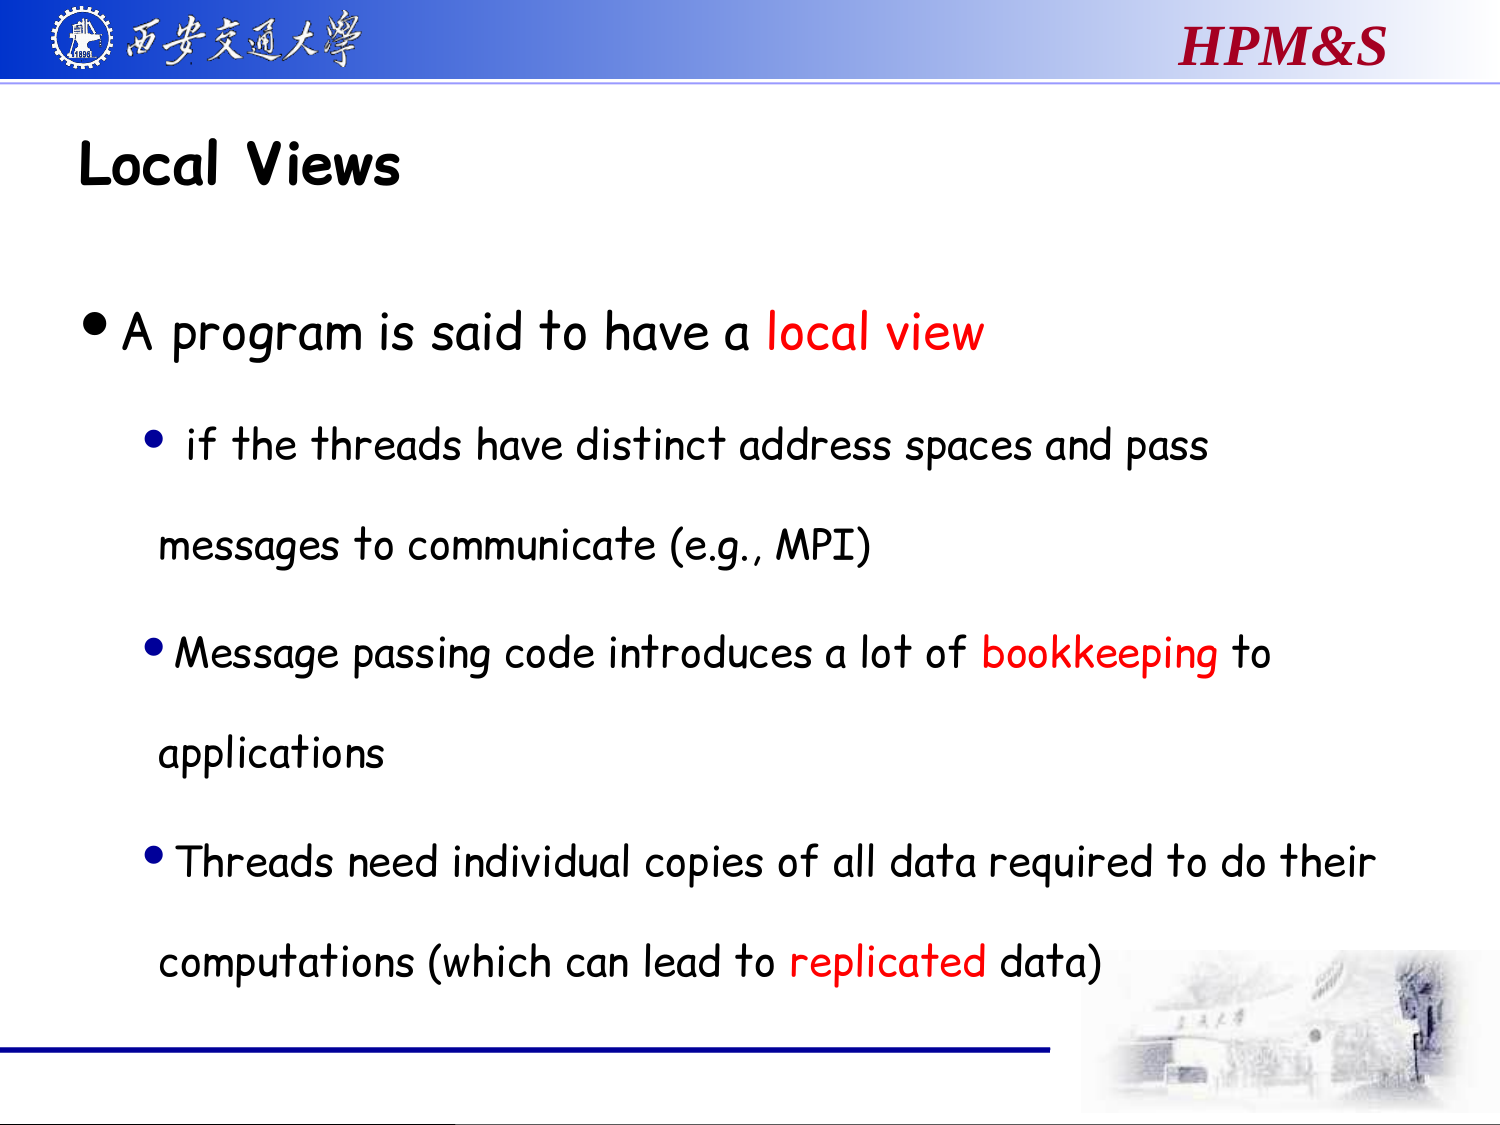

# Local Views
A program is said to have a local view
 if the threads have distinct address spaces and pass messages to communicate (e.g., MPI)
Message passing code introduces a lot of bookkeeping to applications
Threads need individual copies of all data required to do their computations (which can lead to replicated data)